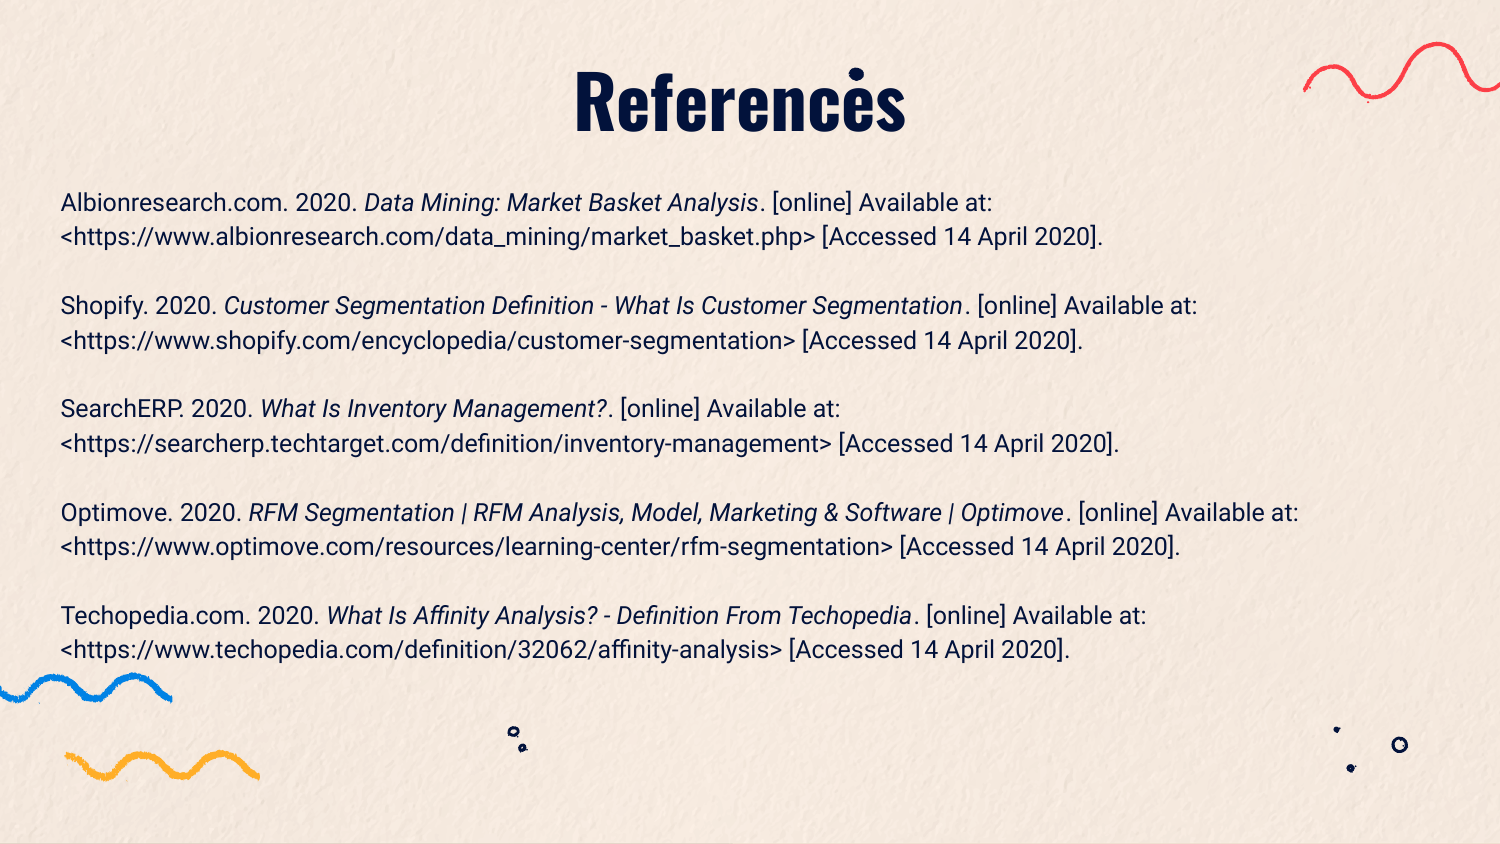

# References
Albionresearch.com. 2020. Data Mining: Market Basket Analysis. [online] Available at: <https://www.albionresearch.com/data_mining/market_basket.php> [Accessed 14 April 2020].

Shopify. 2020. Customer Segmentation Definition - What Is Customer Segmentation. [online] Available at: <https://www.shopify.com/encyclopedia/customer-segmentation> [Accessed 14 April 2020].

SearchERP. 2020. What Is Inventory Management?. [online] Available at: <https://searcherp.techtarget.com/definition/inventory-management> [Accessed 14 April 2020].

Optimove. 2020. RFM Segmentation | RFM Analysis, Model, Marketing & Software | Optimove. [online] Available at: <https://www.optimove.com/resources/learning-center/rfm-segmentation> [Accessed 14 April 2020].

Techopedia.com. 2020. What Is Affinity Analysis? - Definition From Techopedia. [online] Available at: <https://www.techopedia.com/definition/32062/affinity-analysis> [Accessed 14 April 2020].